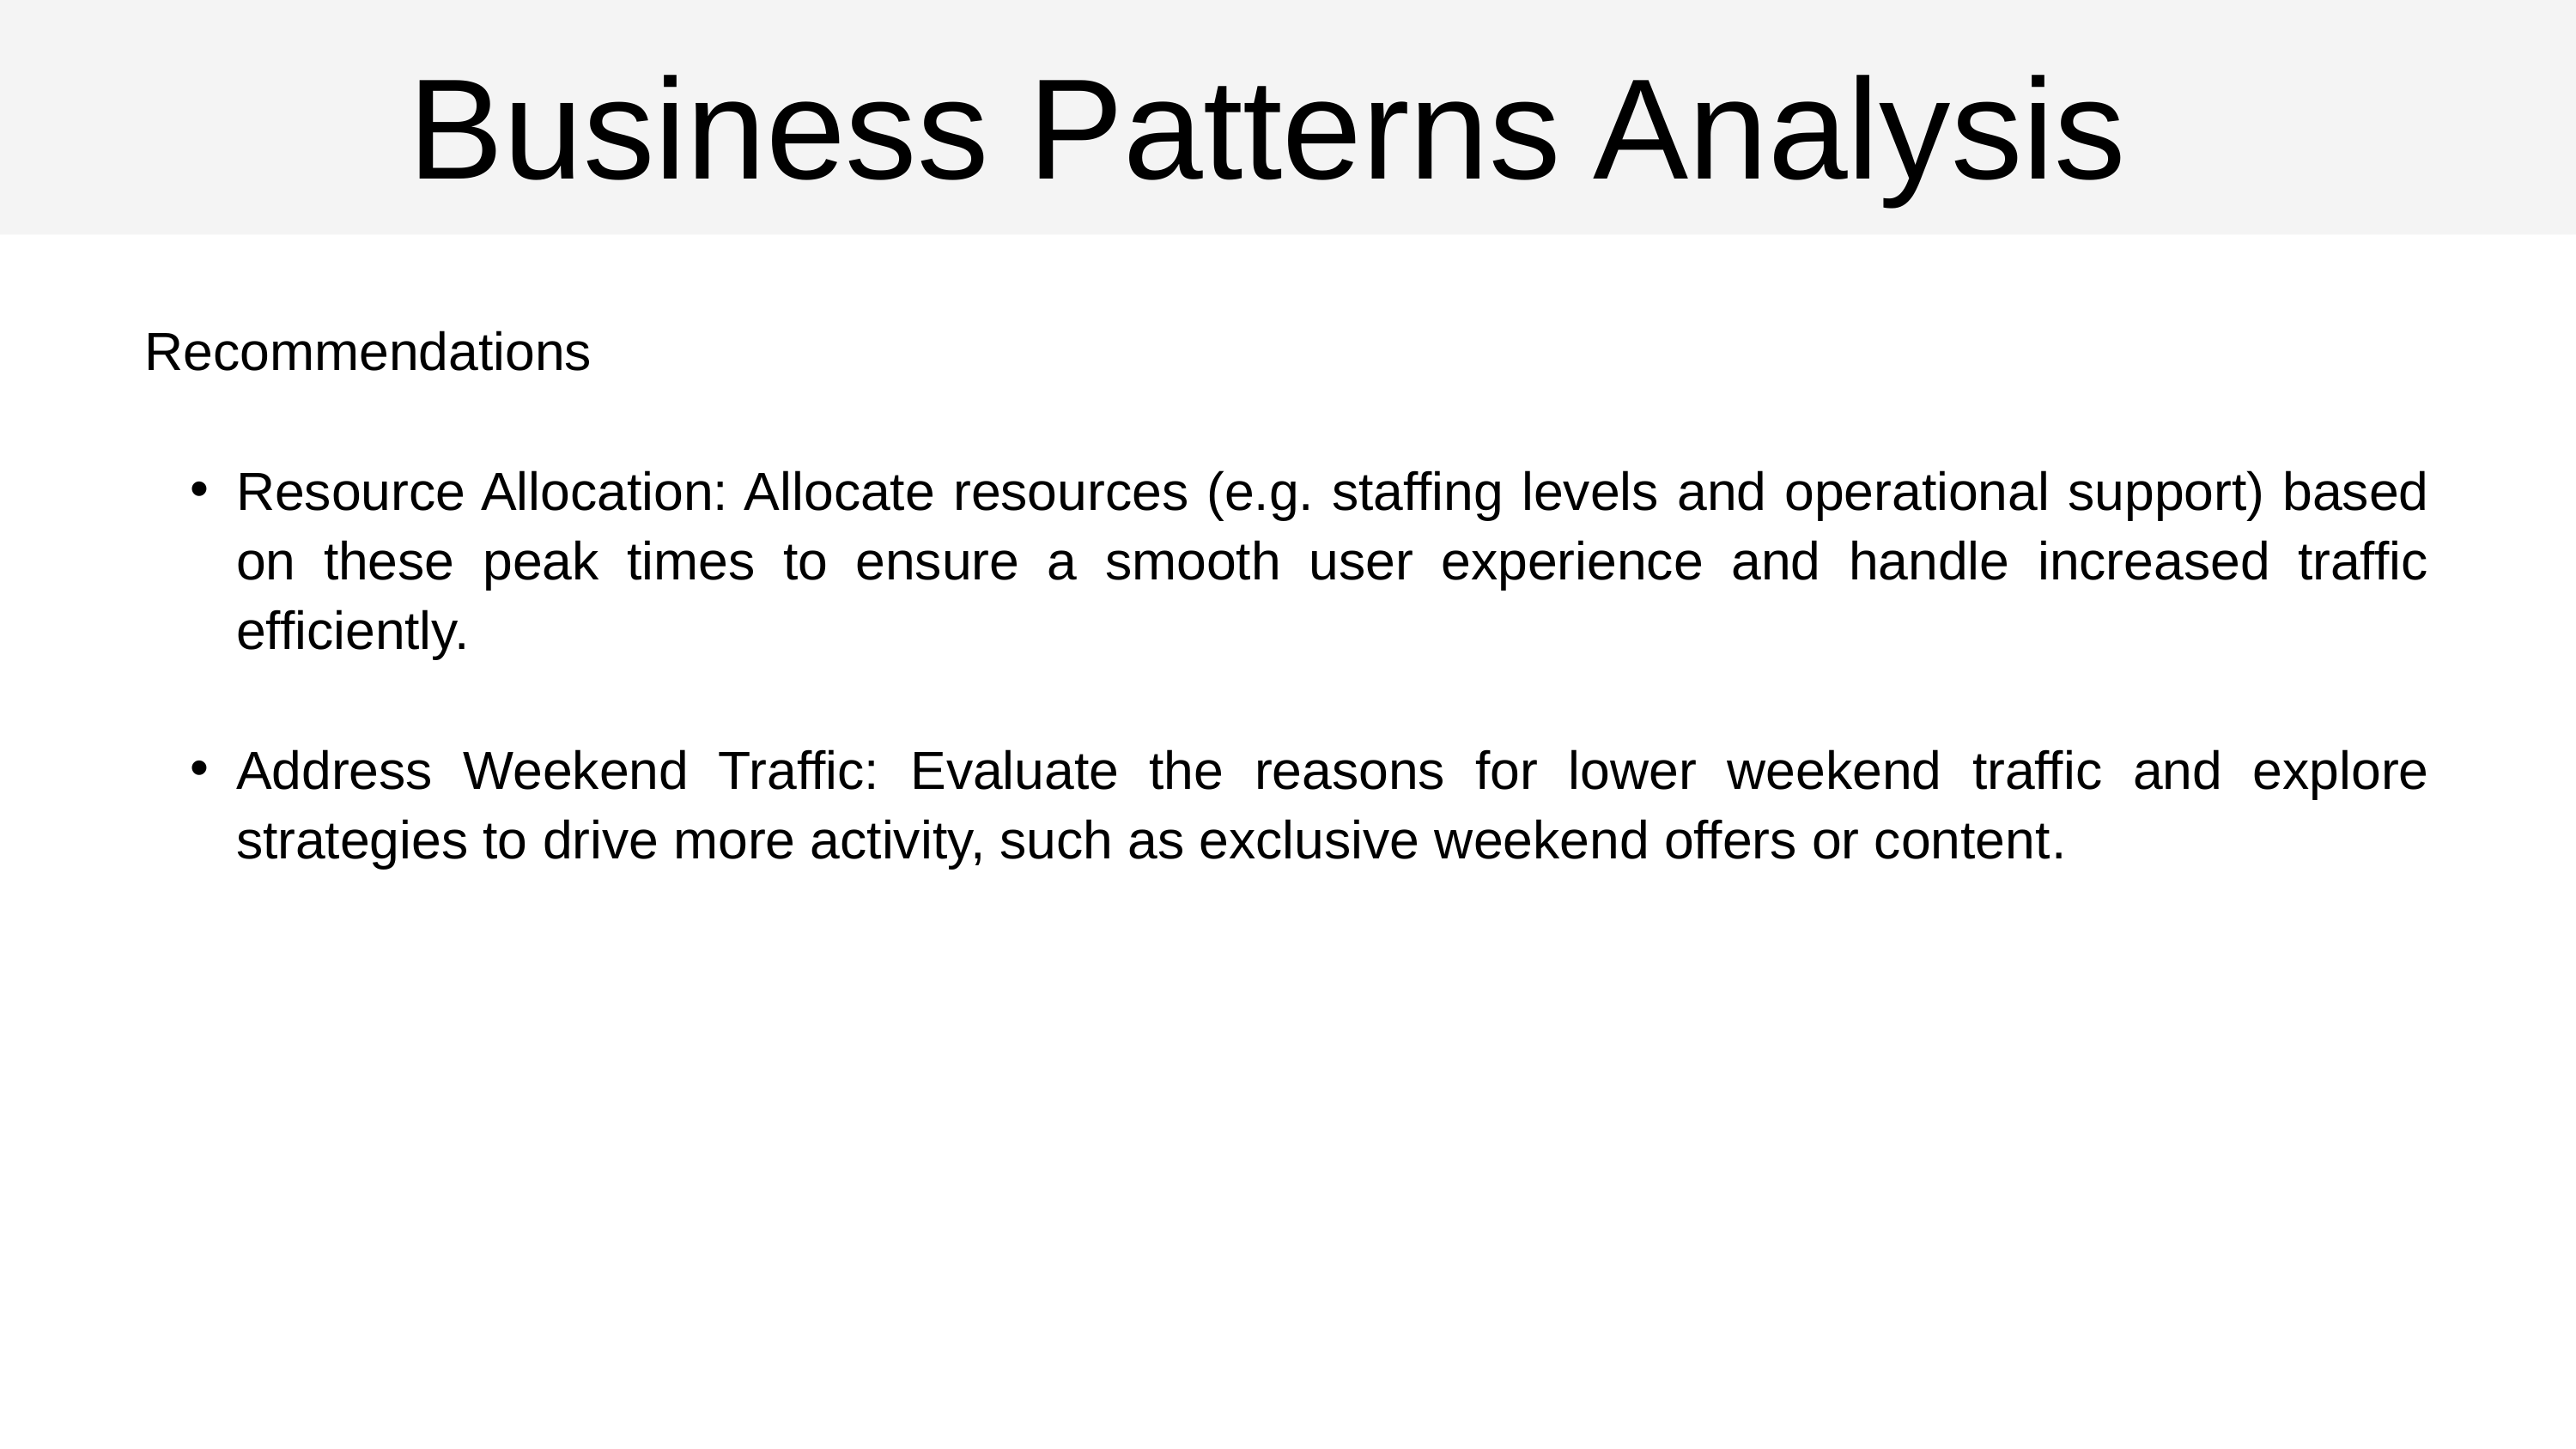

Business Patterns Analysis
Recommendations

Resource Allocation: Allocate resources (e.g. staffing levels and operational support) based on these peak times to ensure a smooth user experience and handle increased traffic efficiently.

Address Weekend Traffic: Evaluate the reasons for lower weekend traffic and explore strategies to drive more activity, such as exclusive weekend offers or content.